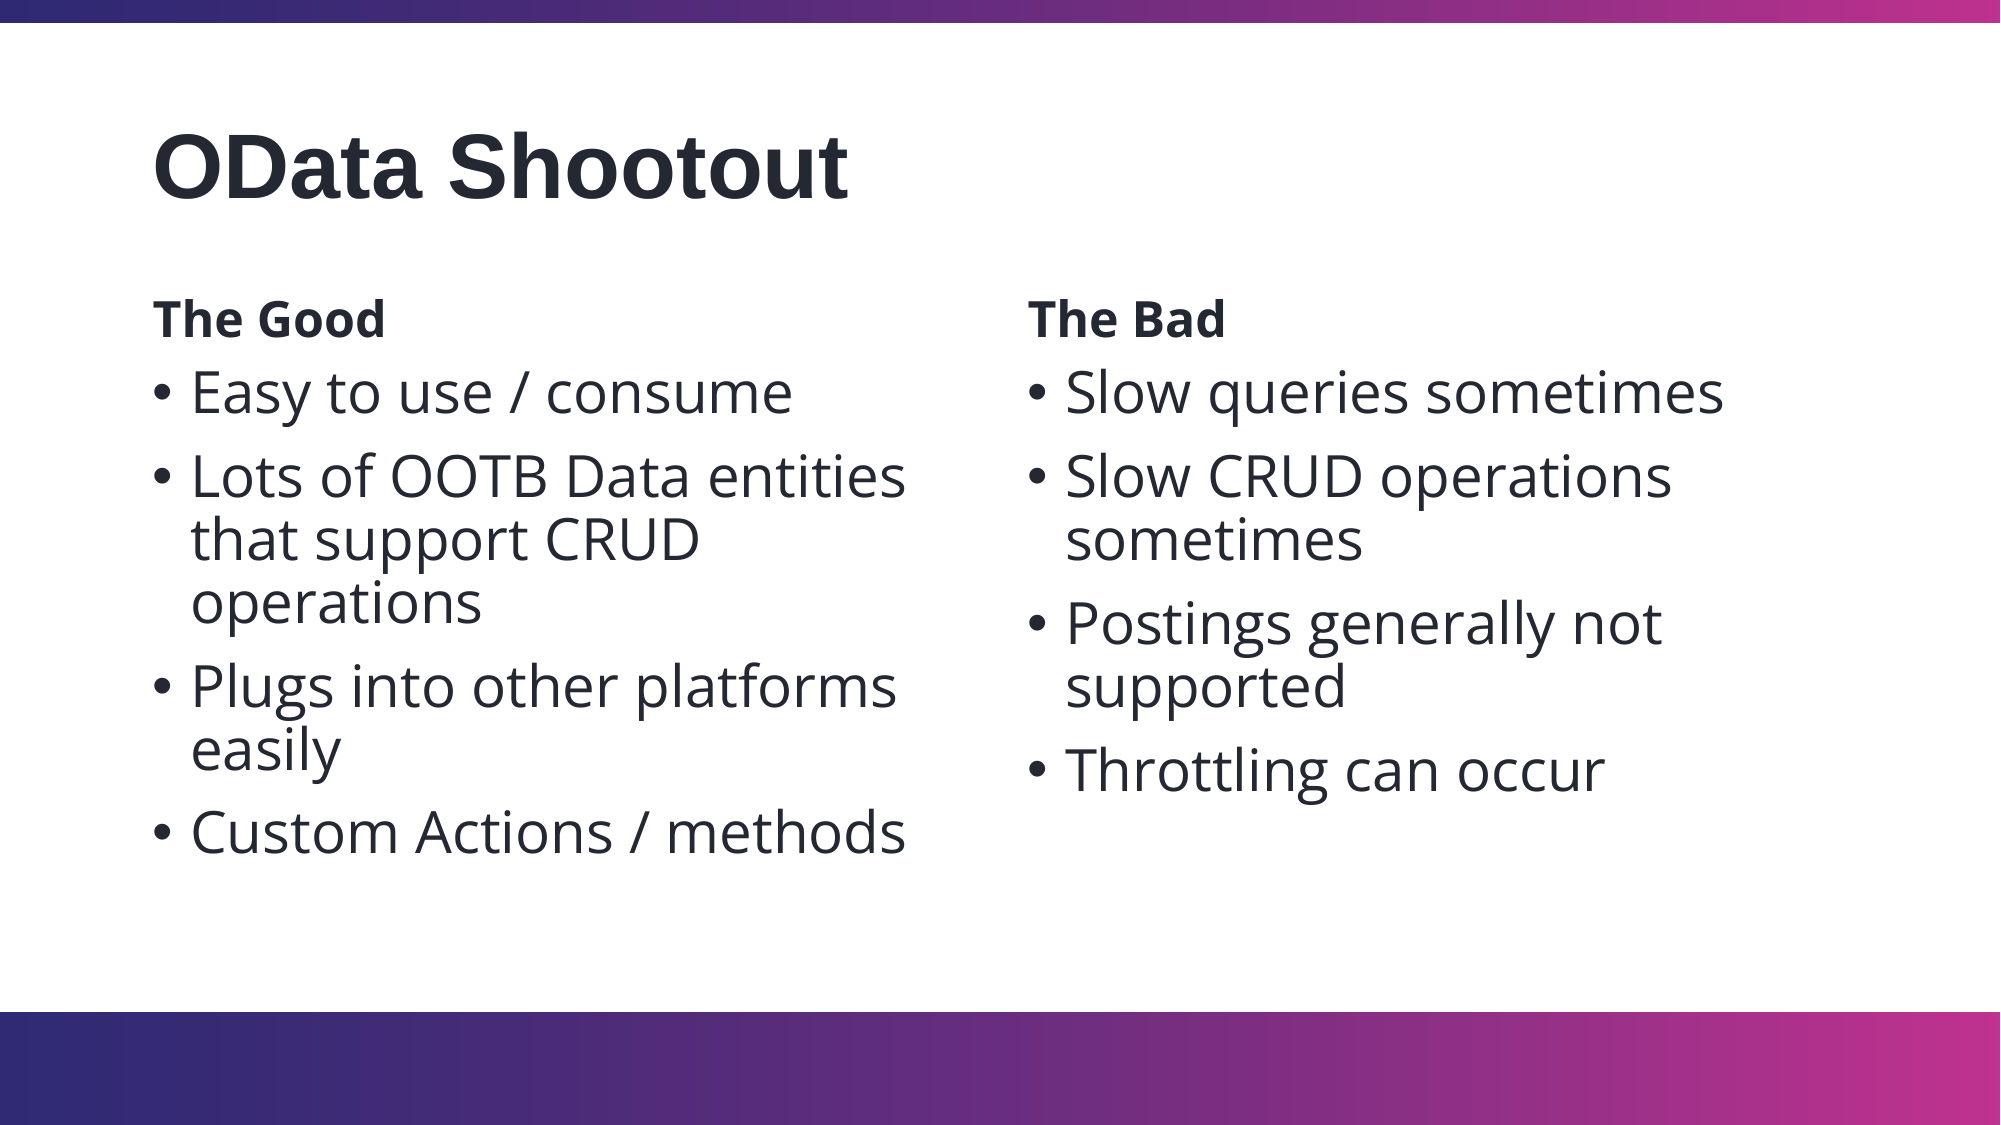

# OData Shootout
The Good
The Bad
Easy to use / consume
Lots of OOTB Data entities that support CRUD operations
Plugs into other platforms easily
Custom Actions / methods
Slow queries sometimes
Slow CRUD operations sometimes
Postings generally not supported
Throttling can occur